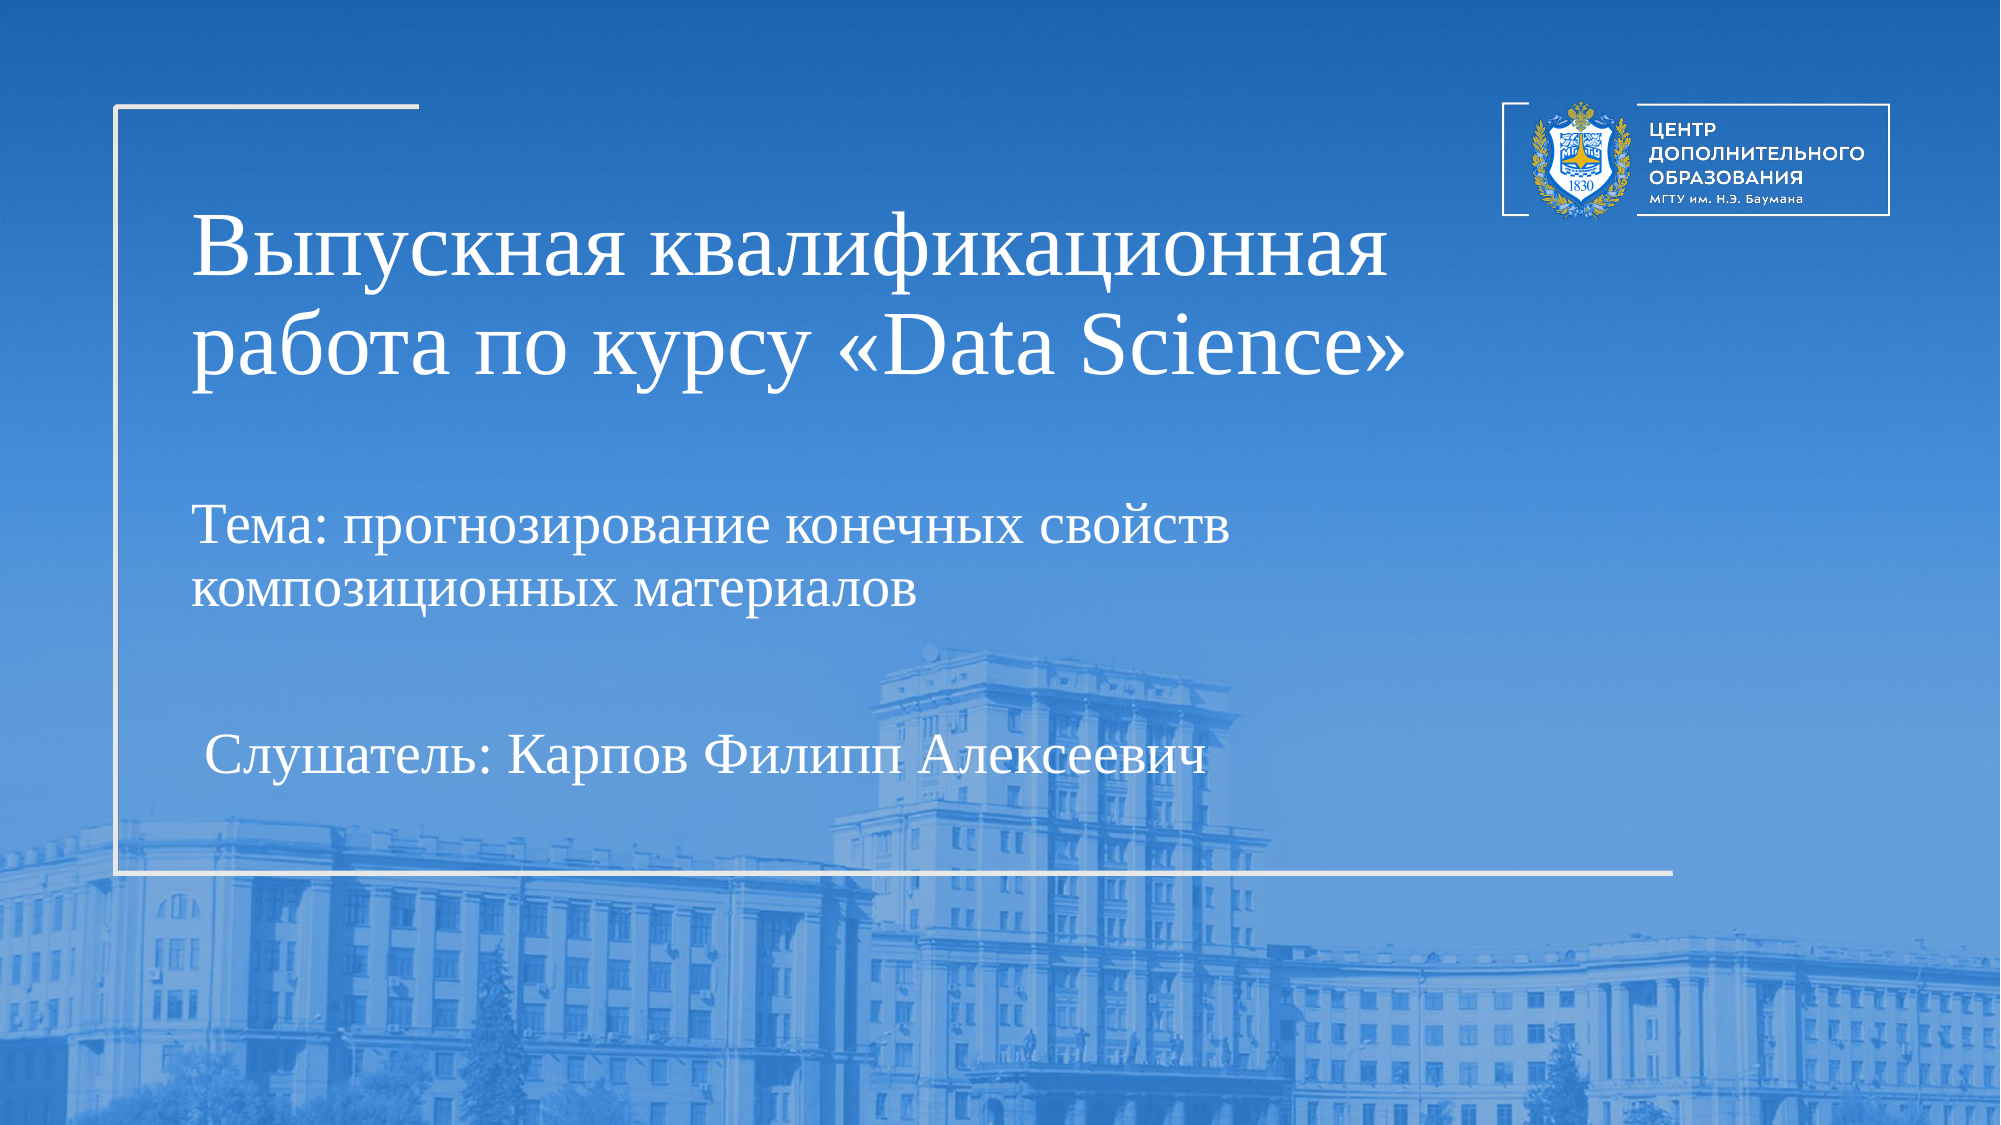

# Выпускная квалификационная работа по курсу «Data Science» Тема: прогнозирование конечных свойств композиционных материалов
Слушатель: Карпов Филипп Алексеевич